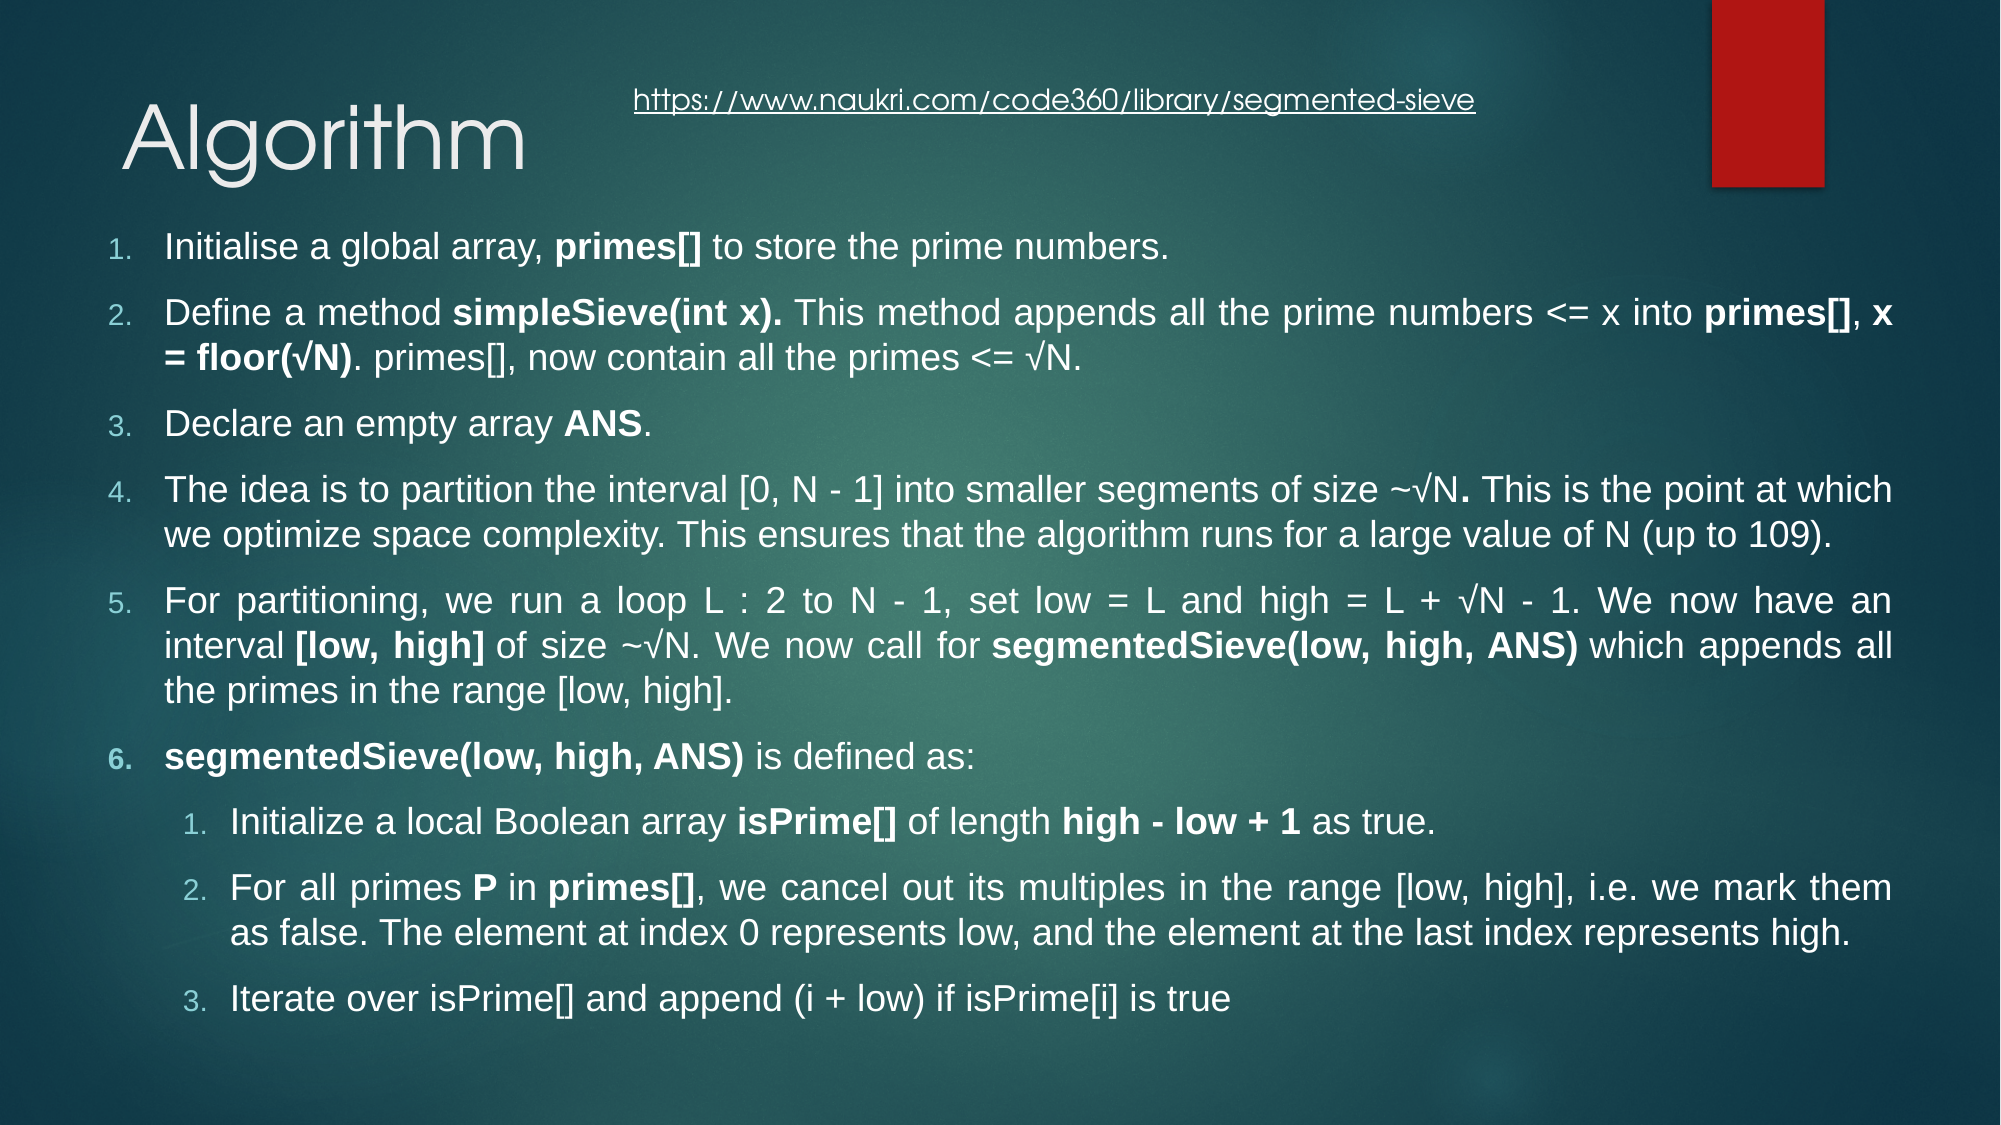

# Algorithm
https://www.naukri.com/code360/library/segmented-sieve
Initialise a global array, primes[] to store the prime numbers.
Define a method simpleSieve(int x). This method appends all the prime numbers <= x into primes[], x = floor(√N). primes[], now contain all the primes <= √N.
Declare an empty array ANS.
The idea is to partition the interval [0, N - 1] into smaller segments of size ~√N. This is the point at which we optimize space complexity. This ensures that the algorithm runs for a large value of N (up to 109).
For partitioning, we run a loop L : 2 to N - 1, set low = L and high = L + √N - 1. We now have an interval [low, high] of size ~√N. We now call for segmentedSieve(low, high, ANS) which appends all the primes in the range [low, high].
segmentedSieve(low, high, ANS) is defined as:
Initialize a local Boolean array isPrime[] of length high - low + 1 as true.
For all primes P in primes[], we cancel out its multiples in the range [low, high], i.e. we mark them as false. The element at index 0 represents low, and the element at the last index represents high.
Iterate over isPrime[] and append (i + low) if isPrime[i] is true